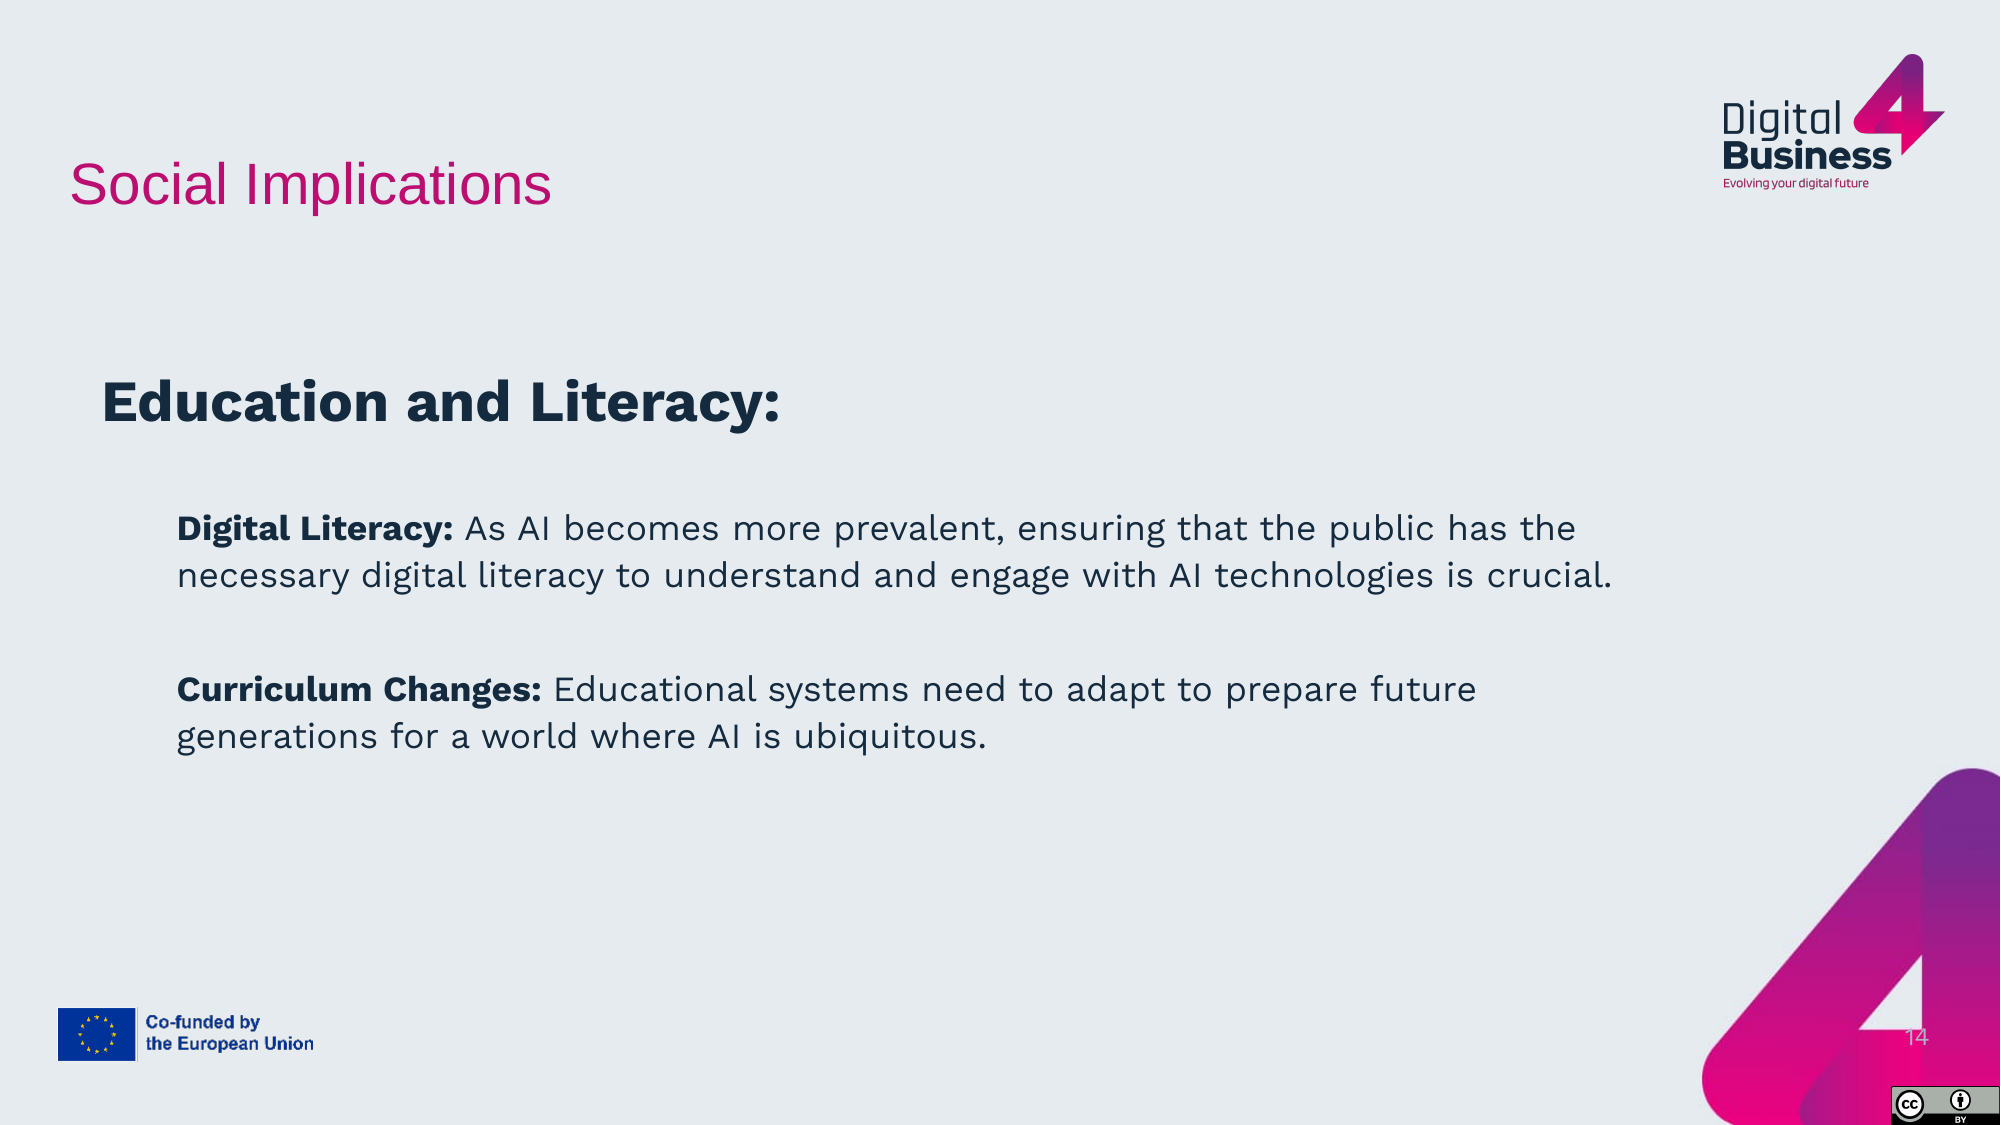

# Social Implications
Education and Literacy:

Digital Literacy: As AI becomes more prevalent, ensuring that the public has the necessary digital literacy to understand and engage with AI technologies is crucial.

Curriculum Changes: Educational systems need to adapt to prepare future generations for a world where AI is ubiquitous.